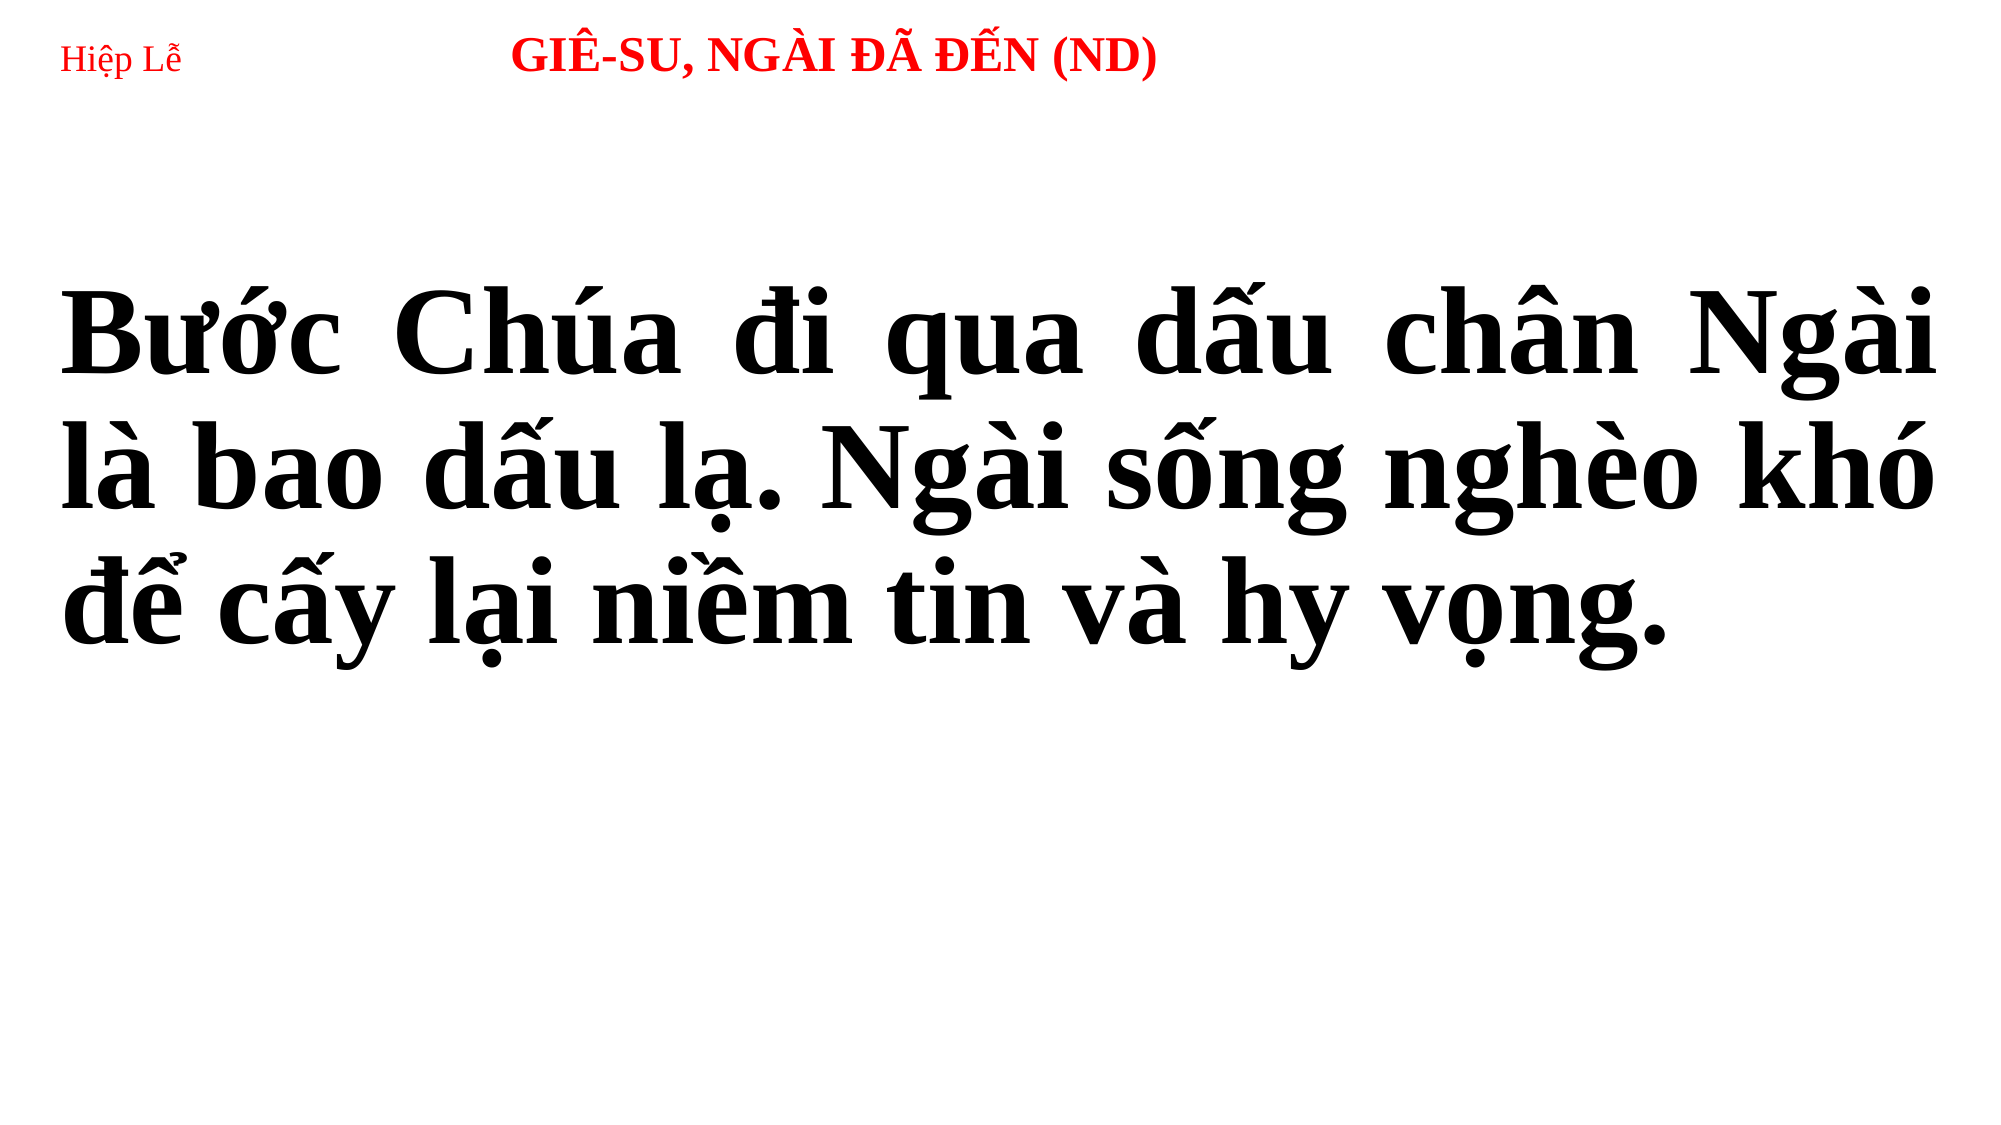

# Hiệp Lễ                    	GIÊ-SU, NGÀI ĐÃ ĐẾN (ND)
Bước Chúa đi qua dấu chân Ngài là bao dấu lạ. Ngài sống nghèo khó để cấy lại niềm tin và hy vọng.